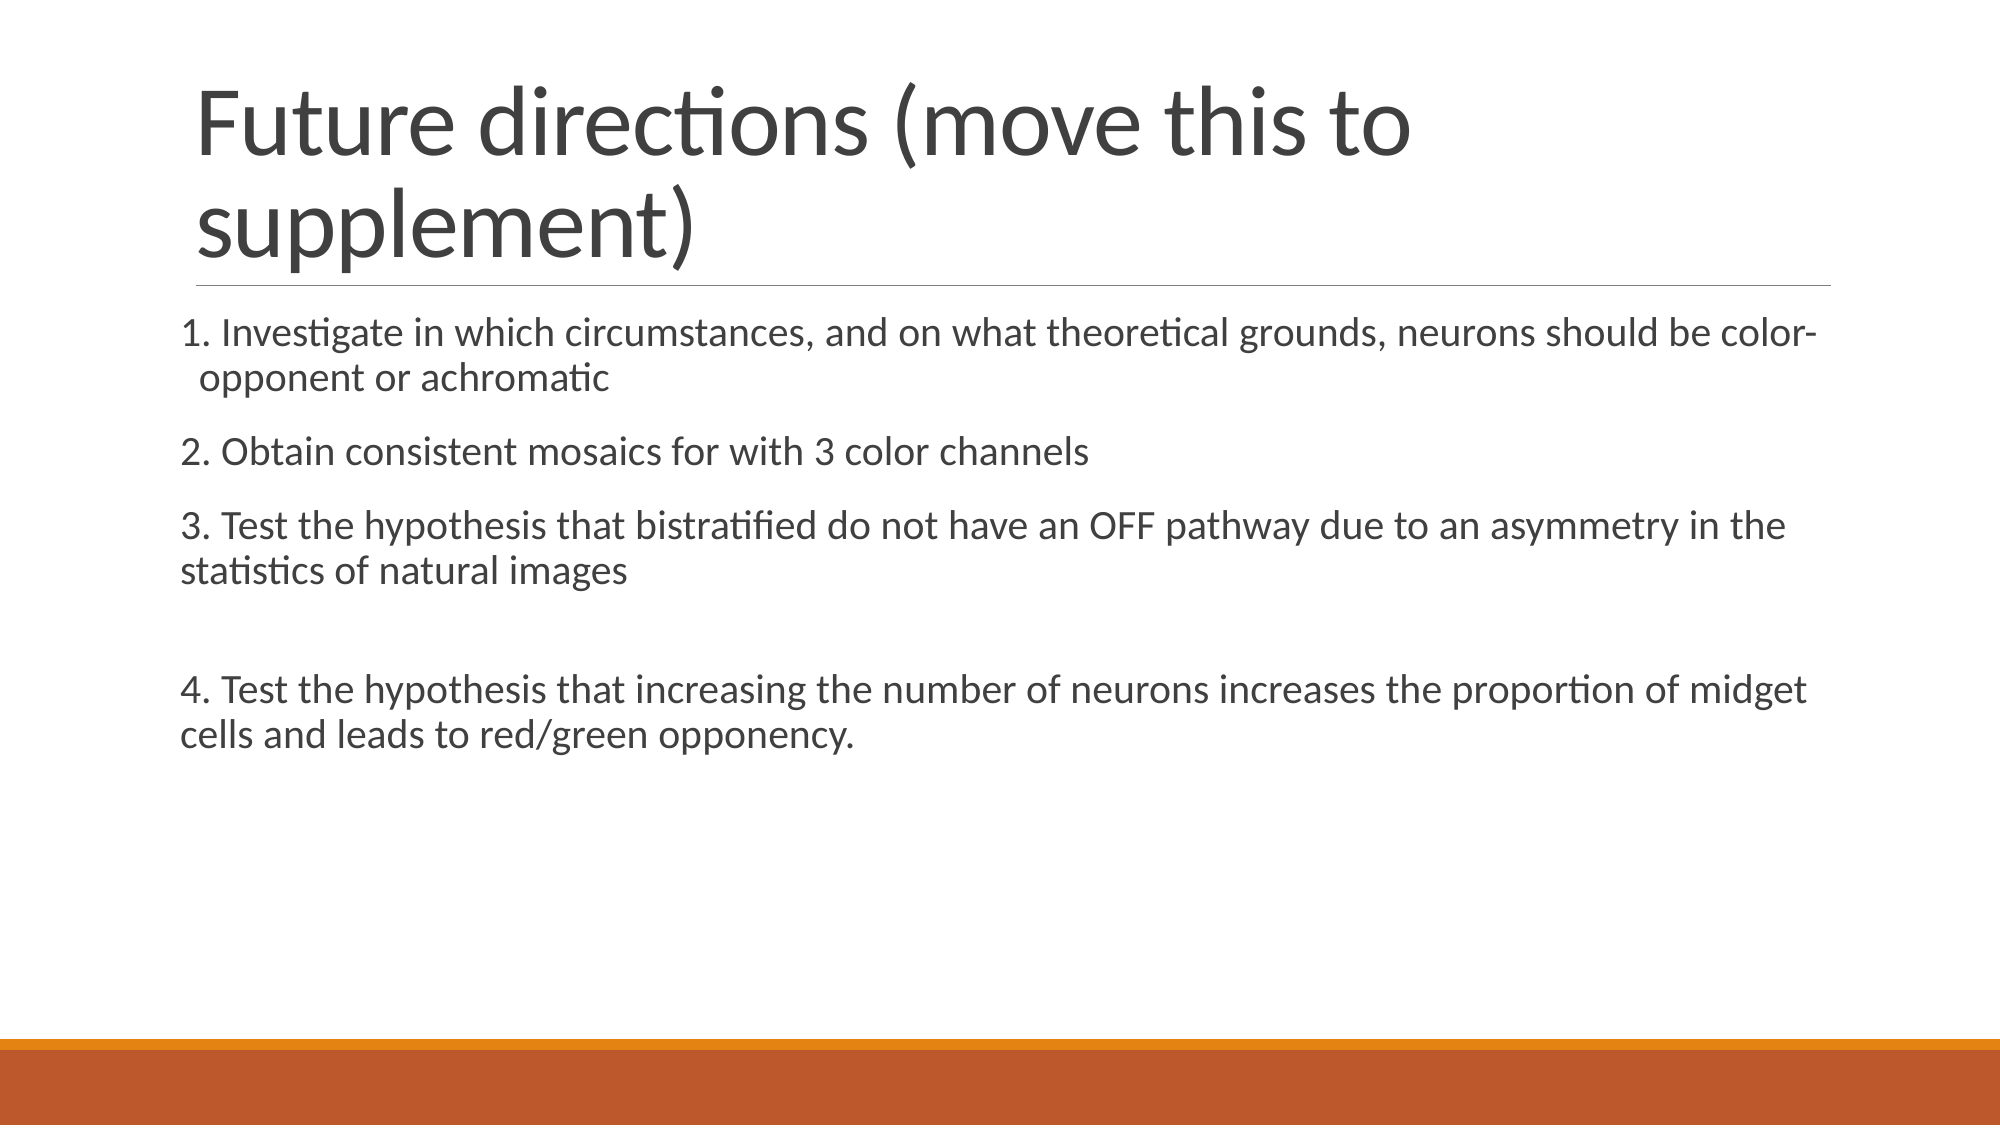

# Future directions (move this to supplement)
1. Investigate in which circumstances, and on what theoretical grounds, neurons should be color-    opponent or achromatic
2. Obtain consistent mosaics for with 3 color channels
3. Test the hypothesis that bistratified do not have an OFF pathway due to an asymmetry in the statistics of natural images
4. Test the hypothesis that increasing the number of neurons increases the proportion of midget cells and leads to red/green opponency.